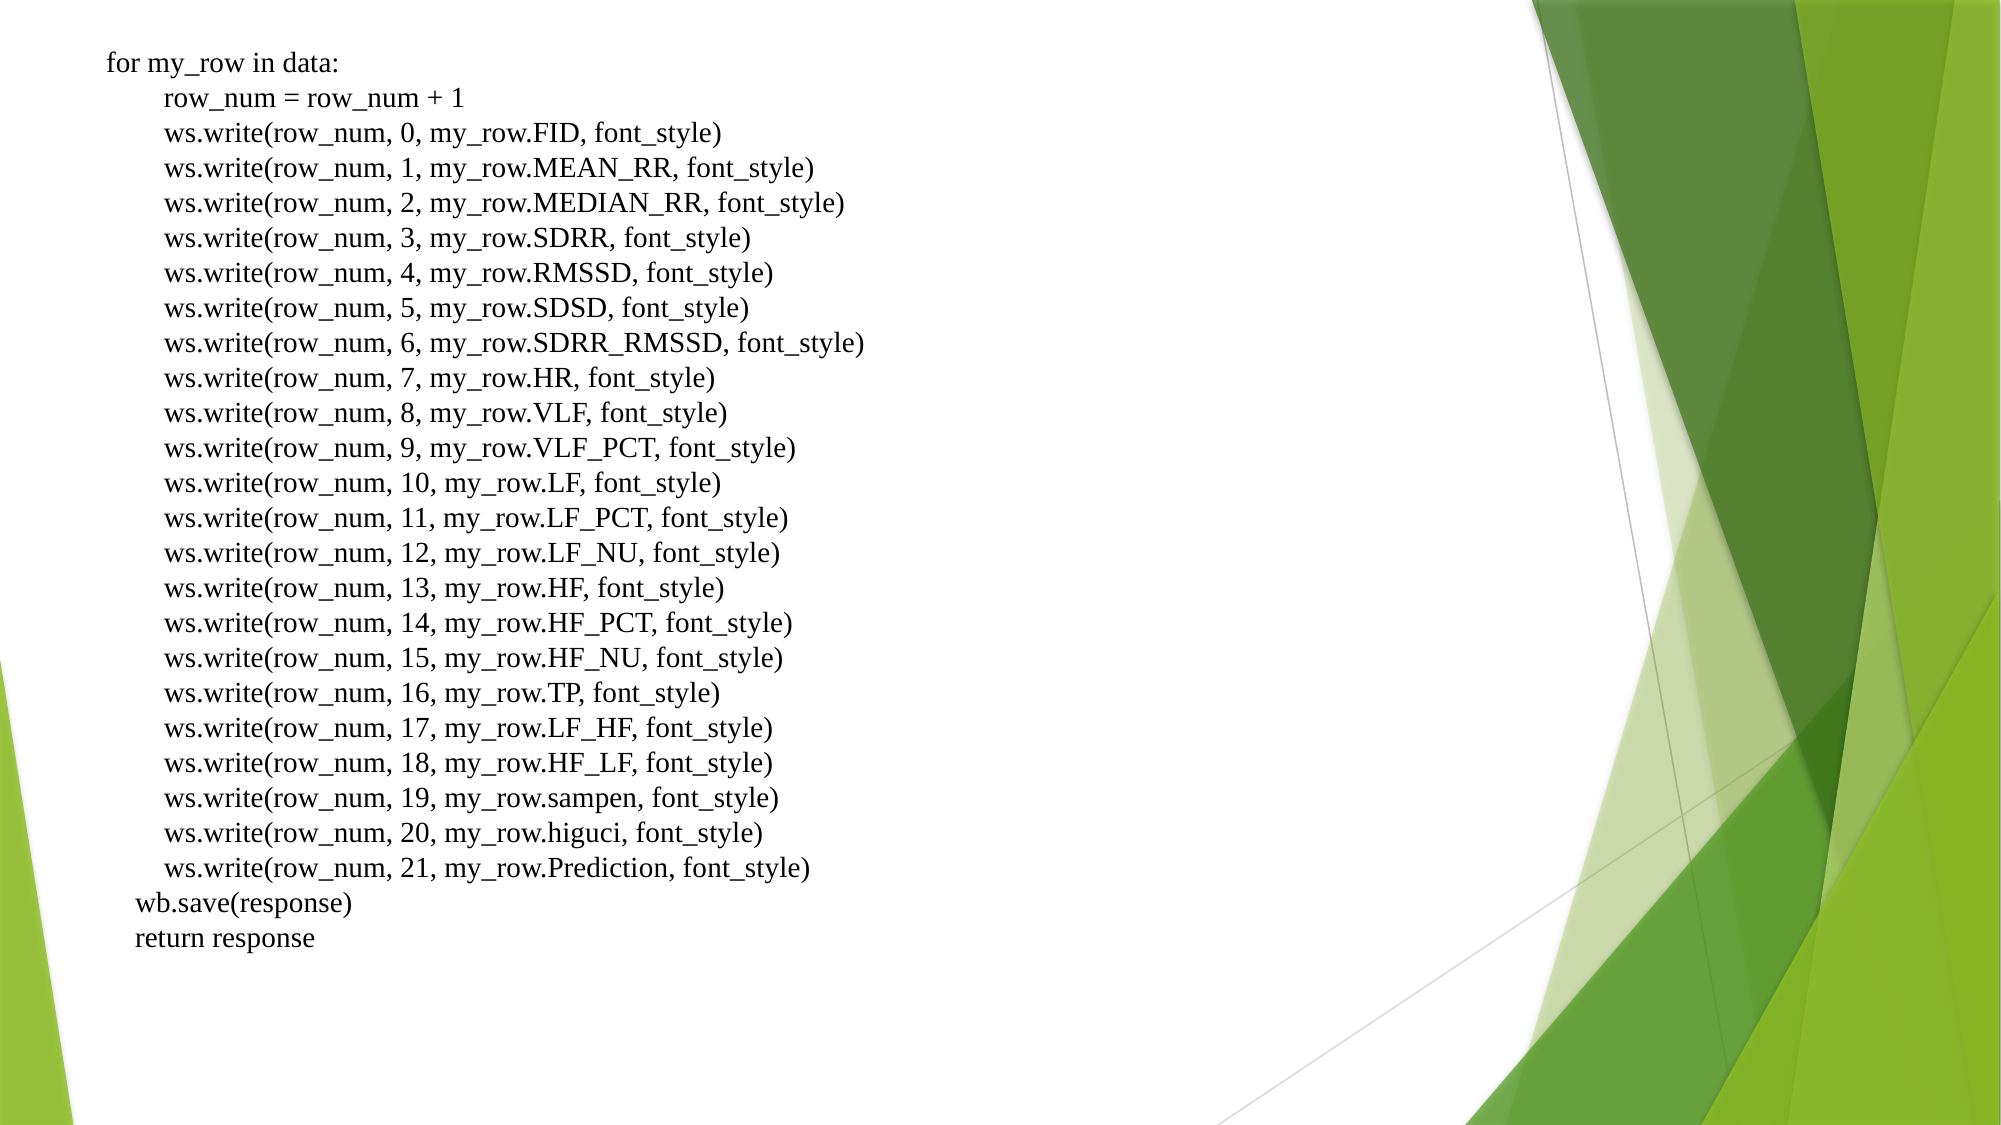

for my_row in data:
        row_num = row_num + 1
        ws.write(row_num, 0, my_row.FID, font_style)
        ws.write(row_num, 1, my_row.MEAN_RR, font_style)
        ws.write(row_num, 2, my_row.MEDIAN_RR, font_style)
        ws.write(row_num, 3, my_row.SDRR, font_style)
        ws.write(row_num, 4, my_row.RMSSD, font_style)
        ws.write(row_num, 5, my_row.SDSD, font_style)
        ws.write(row_num, 6, my_row.SDRR_RMSSD, font_style)
        ws.write(row_num, 7, my_row.HR, font_style)
        ws.write(row_num, 8, my_row.VLF, font_style)
        ws.write(row_num, 9, my_row.VLF_PCT, font_style)
        ws.write(row_num, 10, my_row.LF, font_style)
        ws.write(row_num, 11, my_row.LF_PCT, font_style)
        ws.write(row_num, 12, my_row.LF_NU, font_style)
        ws.write(row_num, 13, my_row.HF, font_style)
        ws.write(row_num, 14, my_row.HF_PCT, font_style)
        ws.write(row_num, 15, my_row.HF_NU, font_style)
        ws.write(row_num, 16, my_row.TP, font_style)
        ws.write(row_num, 17, my_row.LF_HF, font_style)
        ws.write(row_num, 18, my_row.HF_LF, font_style)
        ws.write(row_num, 19, my_row.sampen, font_style)
        ws.write(row_num, 20, my_row.higuci, font_style)
        ws.write(row_num, 21, my_row.Prediction, font_style)
    wb.save(response)
    return response